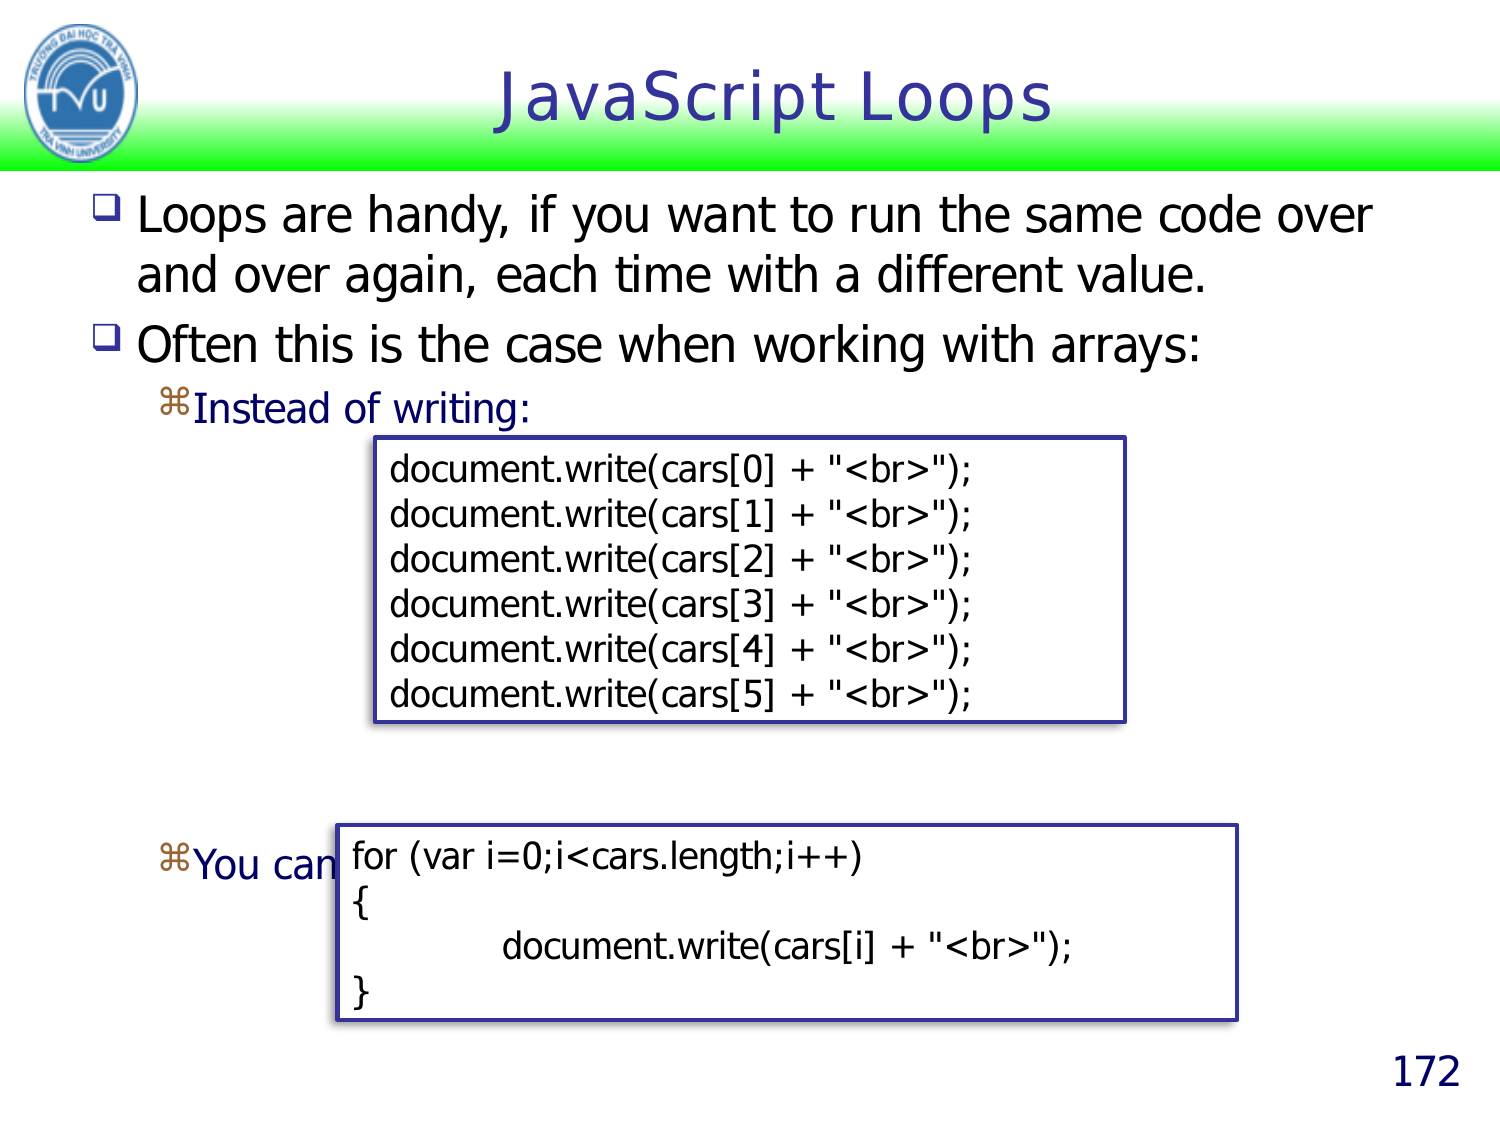

# JavaScript Loops
Loops are handy, if you want to run the same code over and over again, each time with a different value.
Often this is the case when working with arrays:
Instead of writing:

You can write:

document.write(cars[0] + "<br>"); 
document.write(cars[1] + "<br>"); 
document.write(cars[2] + "<br>"); 
document.write(cars[3] + "<br>"); 
document.write(cars[4] + "<br>"); 
document.write(cars[5] + "<br>");
for (var i=0;i<cars.length;i++)
{ 
	document.write(cars[i] + "<br>");
}
172